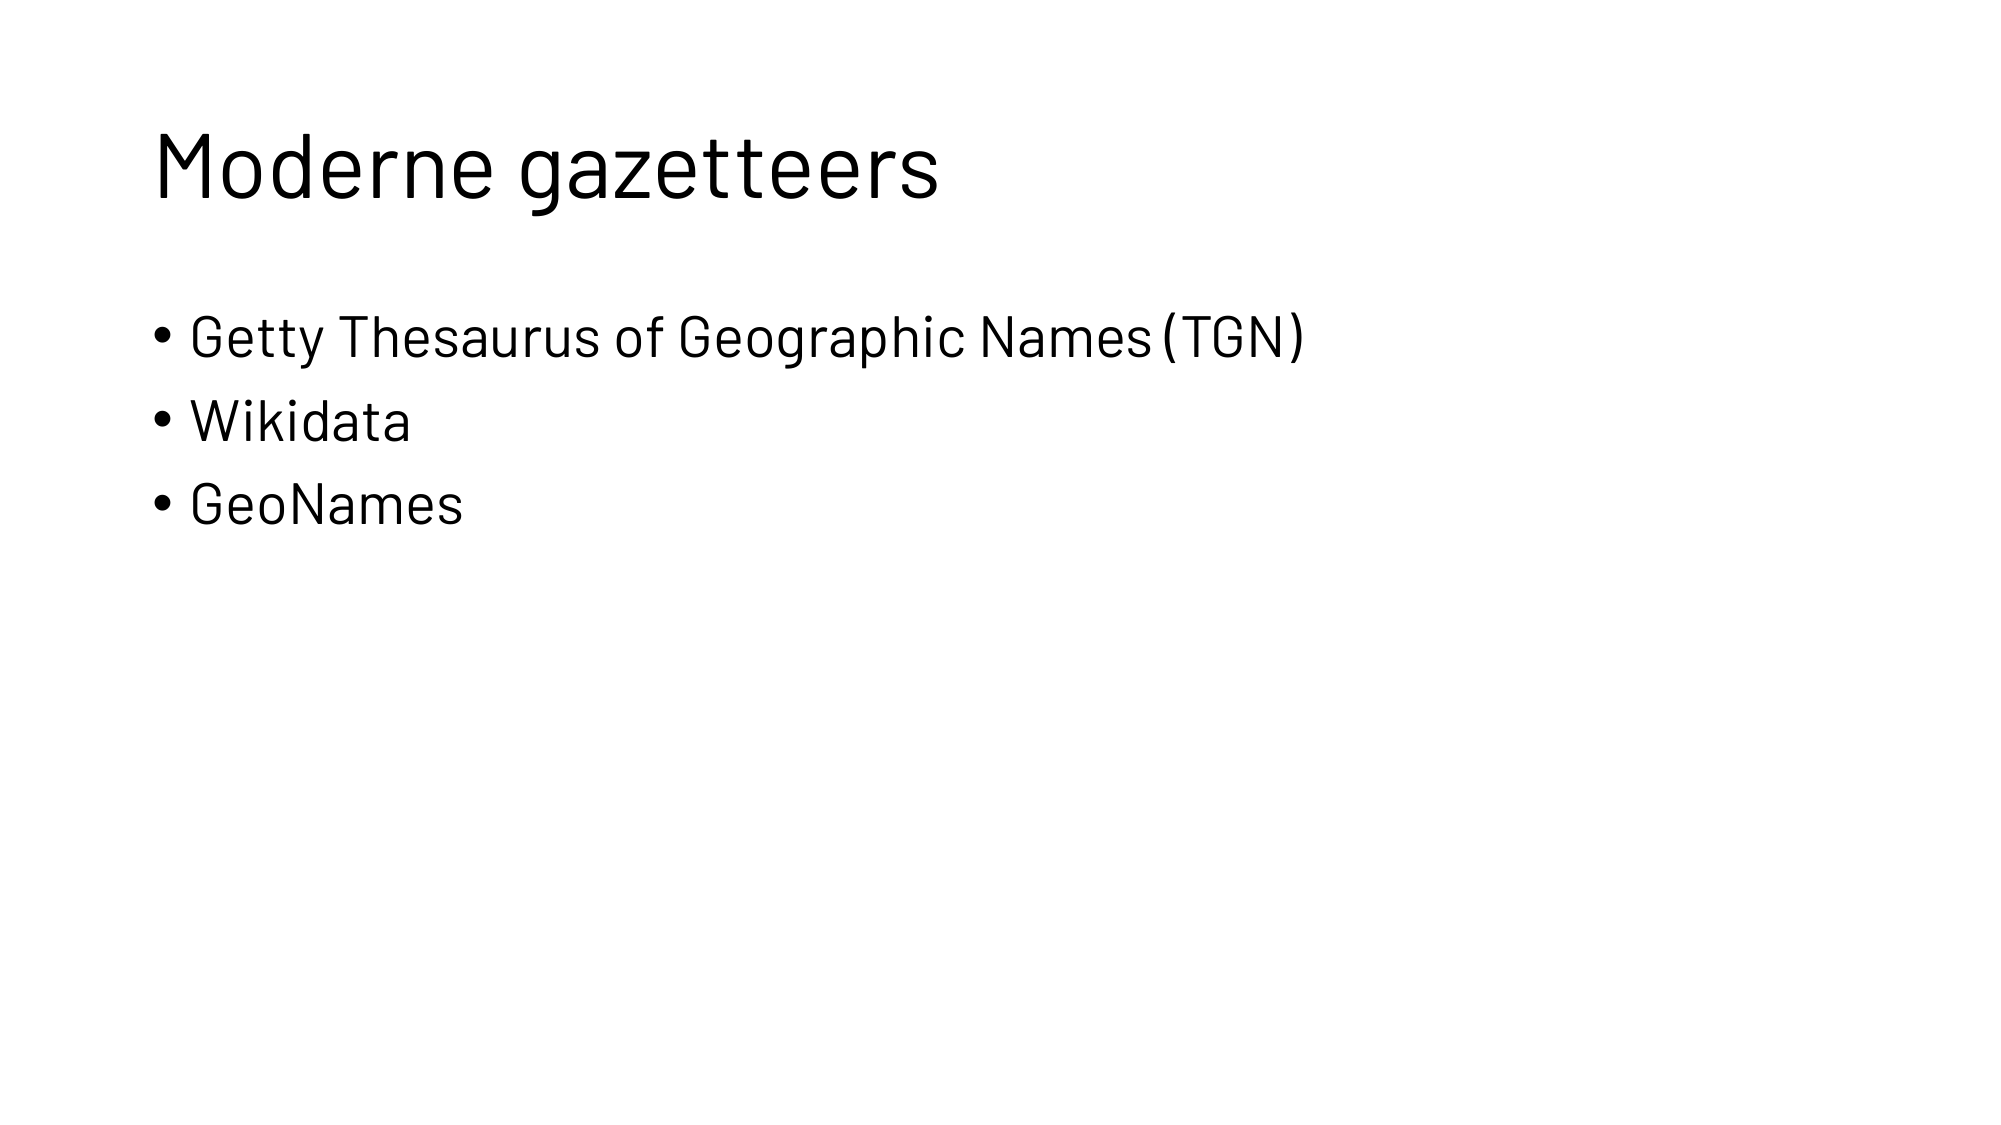

# Moderne gazetteers
Getty Thesaurus of Geographic Names (TGN)
Wikidata
GeoNames